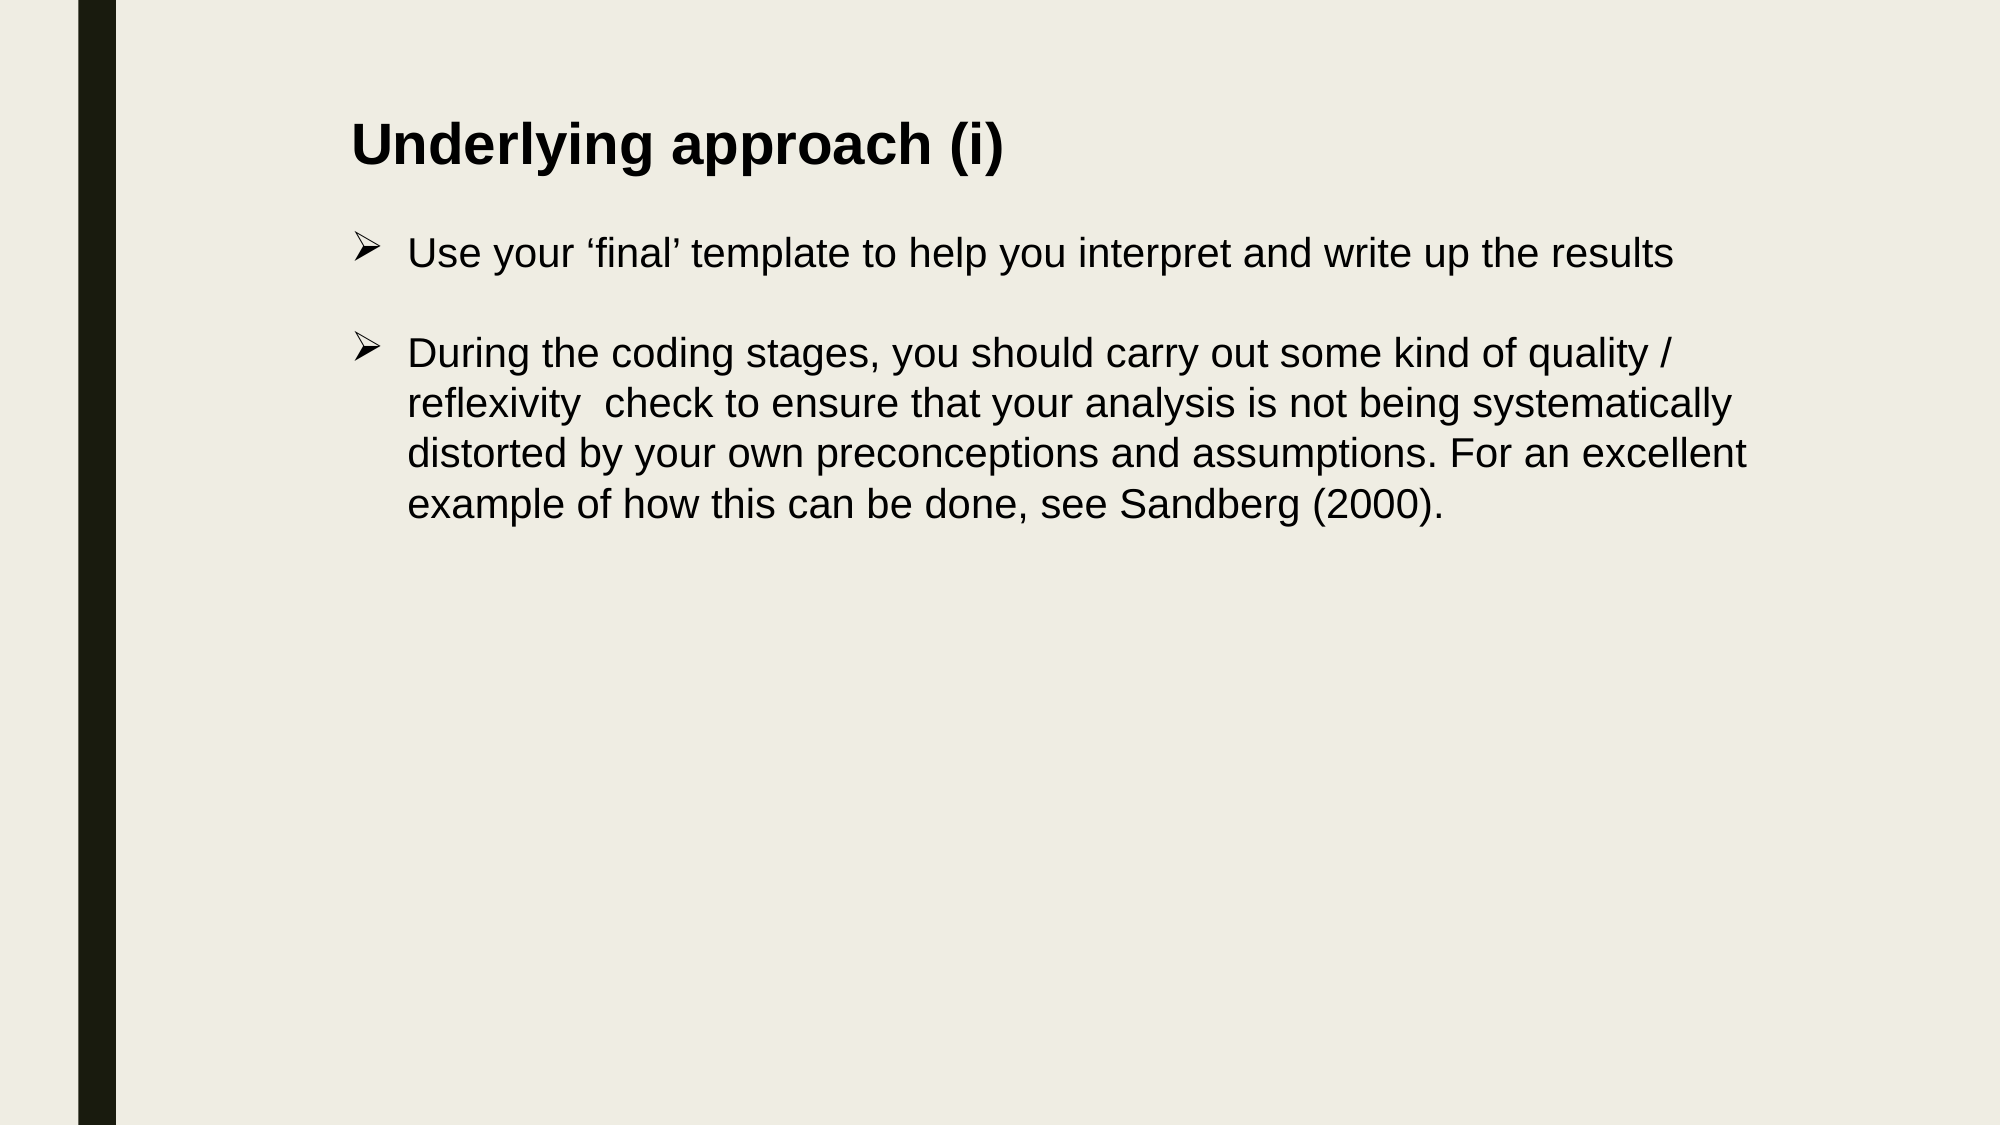

Underlying approach (i)

Use your ‘final’ template to help you interpret and write up the results

During the coding stages, you should carry out some kind of quality / reflexivity  check to ensure that your analysis is not being systematically distorted by your own preconceptions and assumptions. For an excellent example of how this can be done, see Sandberg (2000).